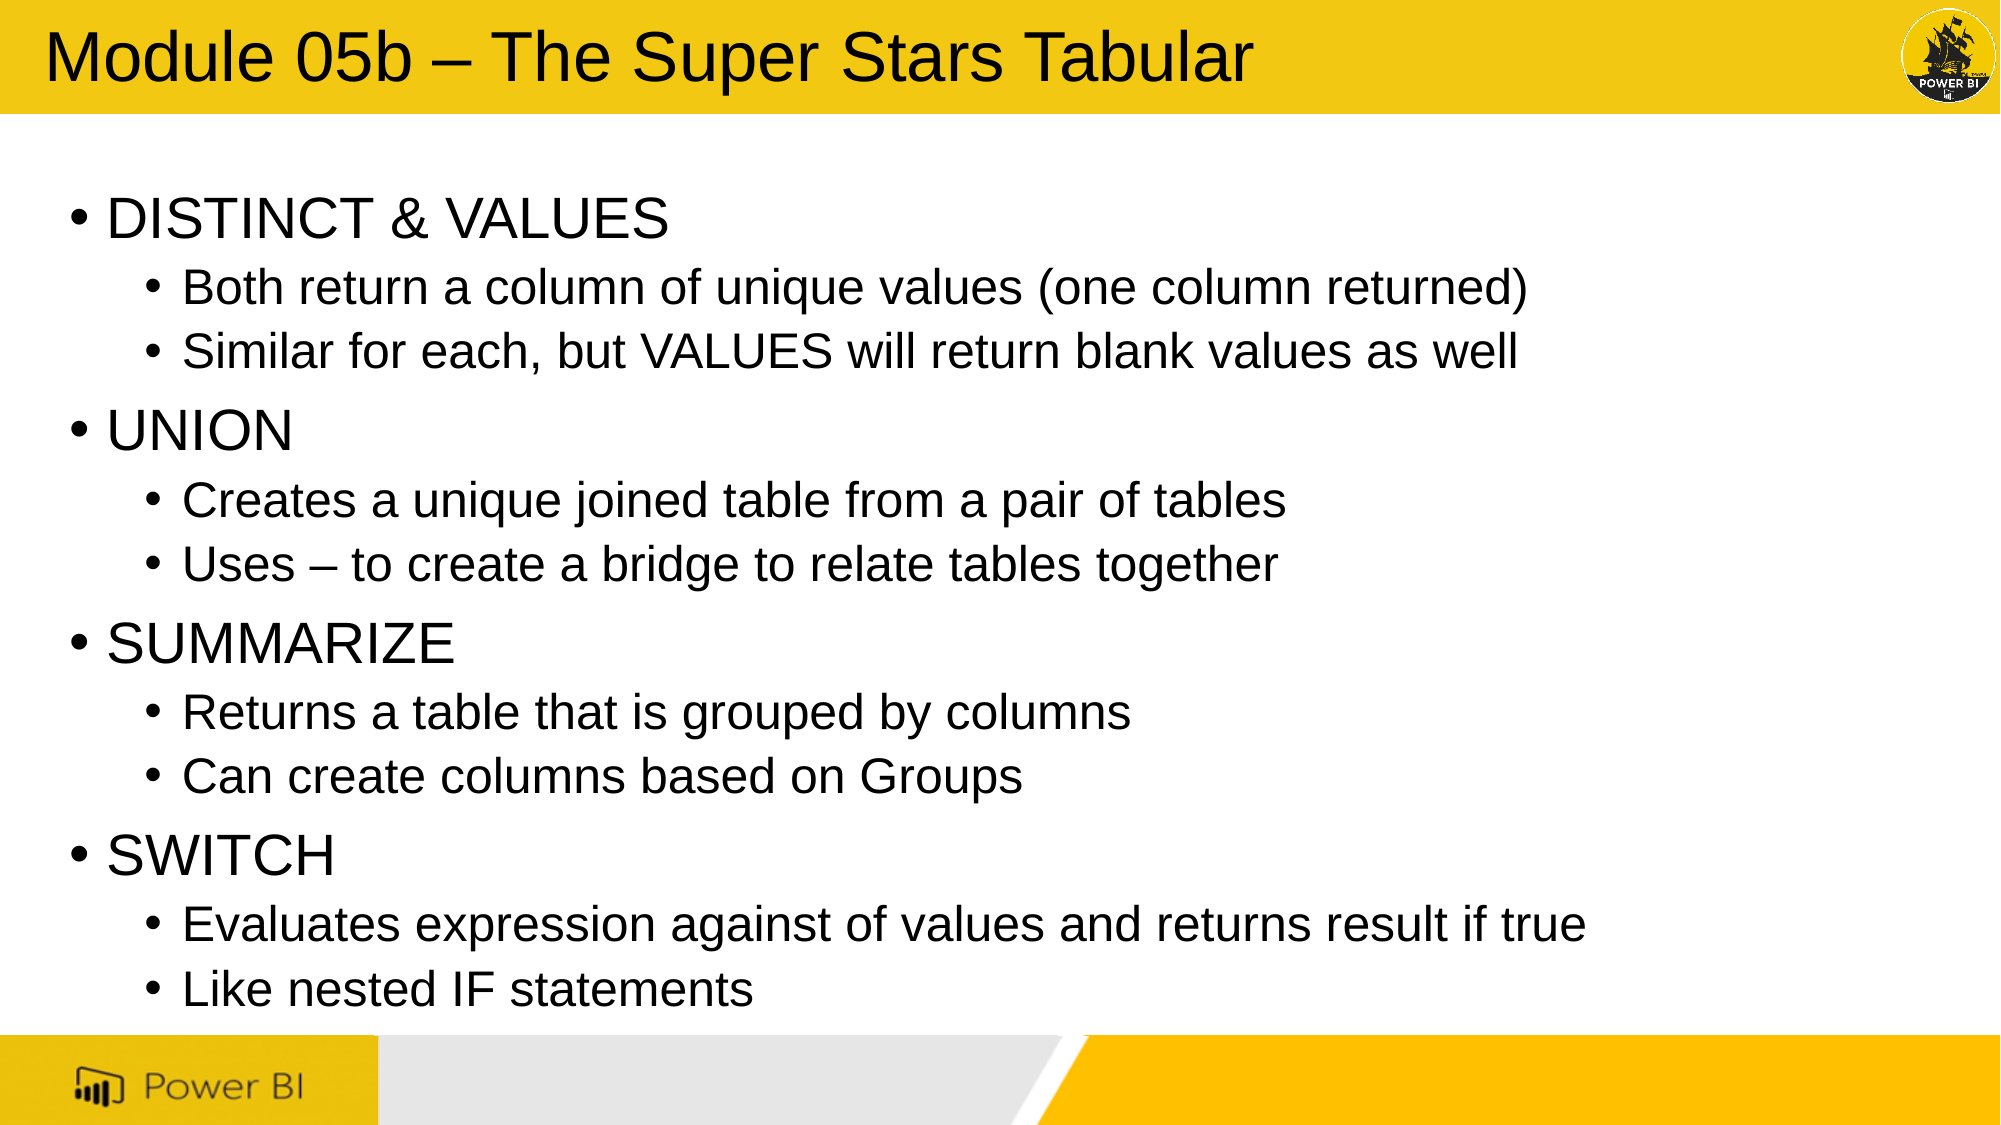

# Module 05b – The Super Stars Tabular

DISTINCT & VALUES
Both return a column of unique values (one column returned)
Similar for each, but VALUES will return blank values as well
UNION
Creates a unique joined table from a pair of tables
Uses – to create a bridge to relate tables together
SUMMARIZE
Returns a table that is grouped by columns
Can create columns based on Groups
SWITCH
Evaluates expression against of values and returns result if true
Like nested IF statements